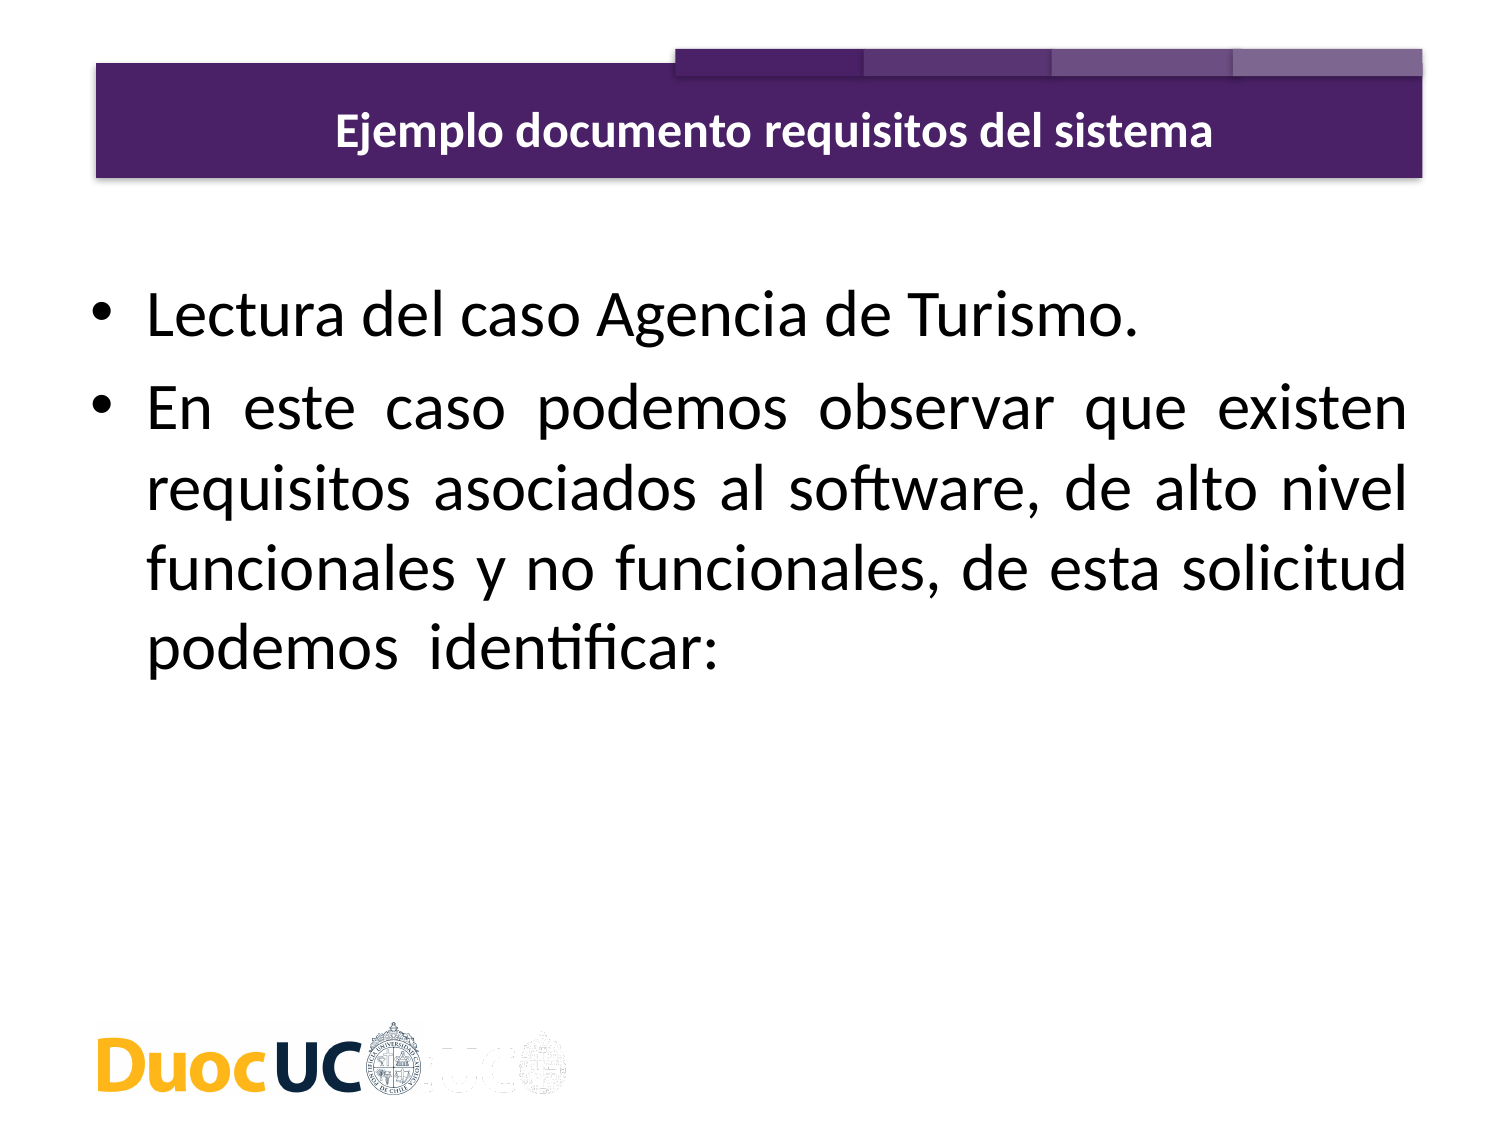

Ejemplo documento requisitos del sistema
Lectura del caso Agencia de Turismo.
En este caso podemos observar que existen requisitos asociados al software, de alto nivel funcionales y no funcionales, de esta solicitud podemos  identificar: